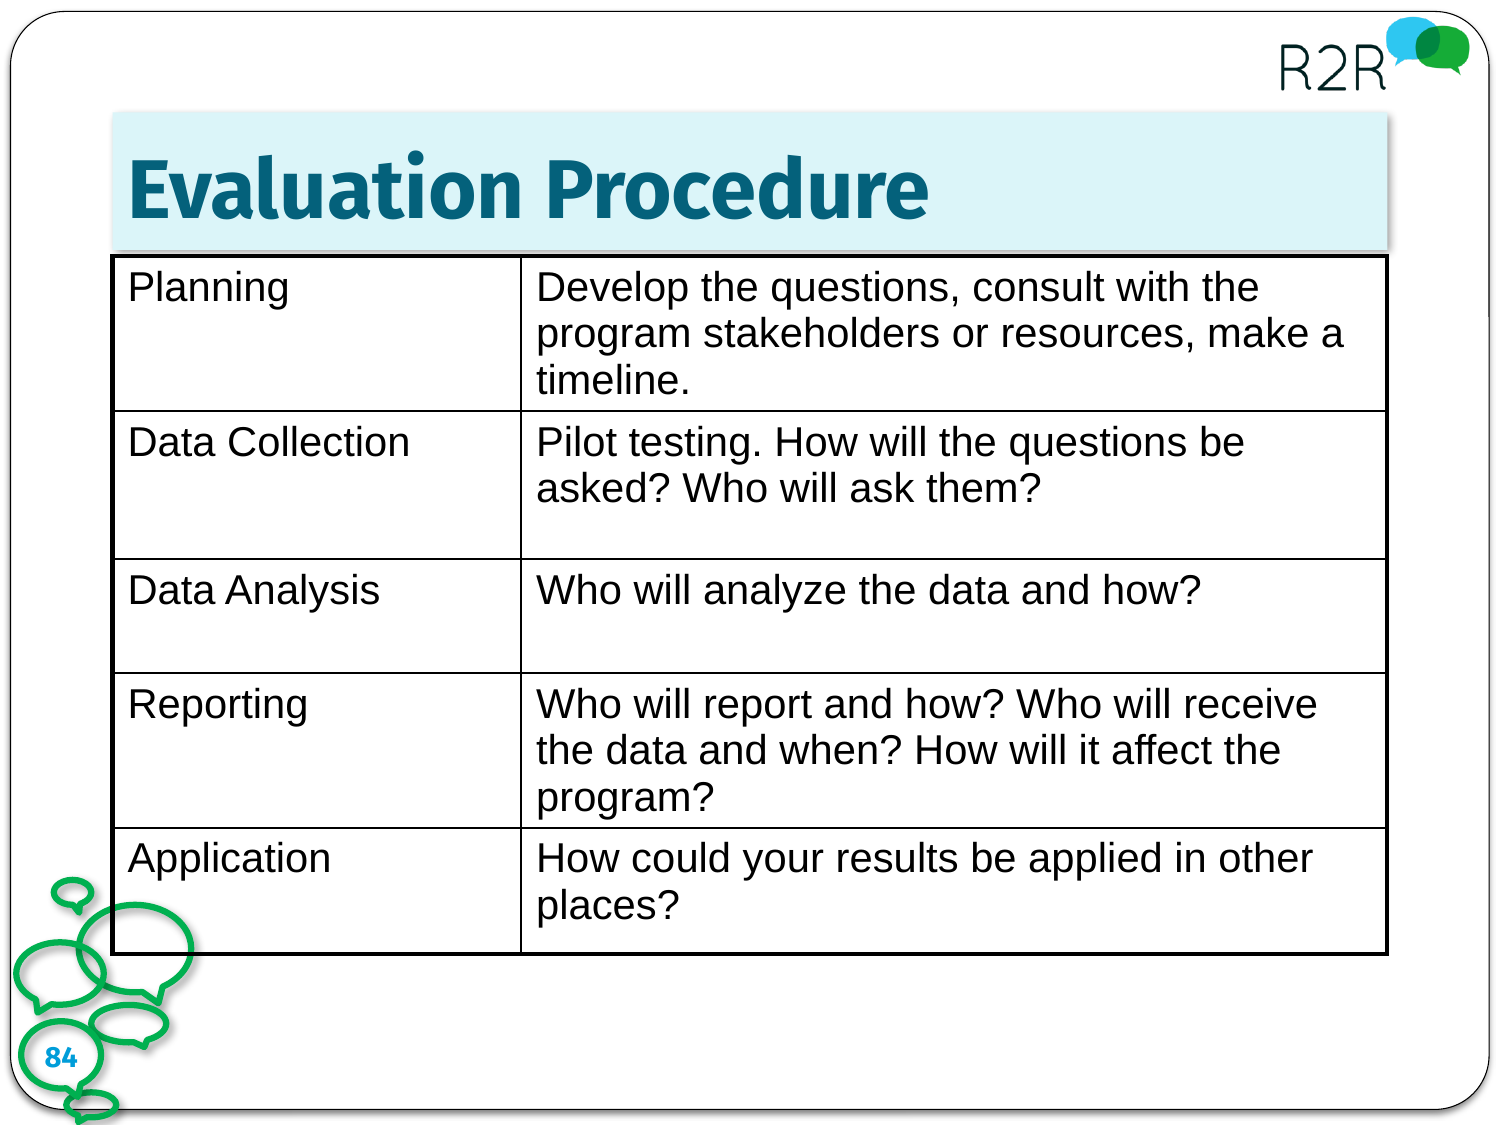

# Evaluation Procedure
| Planning | Develop the questions, consult with the program stakeholders or resources, make a timeline. |
| --- | --- |
| Data Collection | Pilot testing. How will the questions be asked? Who will ask them? |
| Data Analysis | Who will analyze the data and how? |
| Reporting | Who will report and how? Who will receive the data and when? How will it affect the program? |
| Application | How could your results be applied in other places? |
84